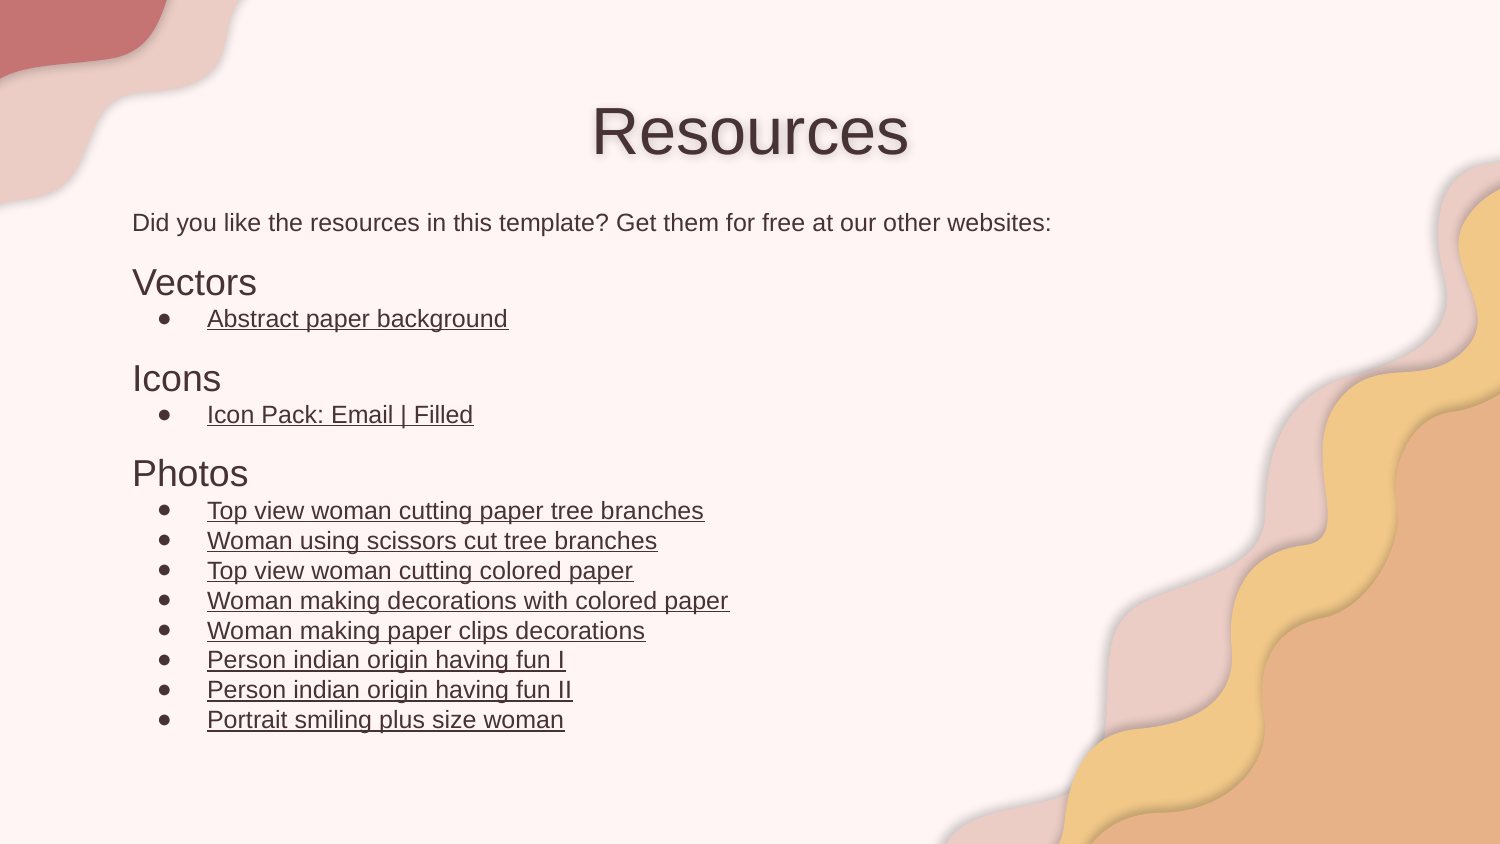

# Resources
Did you like the resources in this template? Get them for free at our other websites:
Vectors
Abstract paper background
Icons
Icon Pack: Email | Filled
Photos
Top view woman cutting paper tree branches
Woman using scissors cut tree branches
Top view woman cutting colored paper
Woman making decorations with colored paper
Woman making paper clips decorations
Person indian origin having fun I
Person indian origin having fun II
Portrait smiling plus size woman